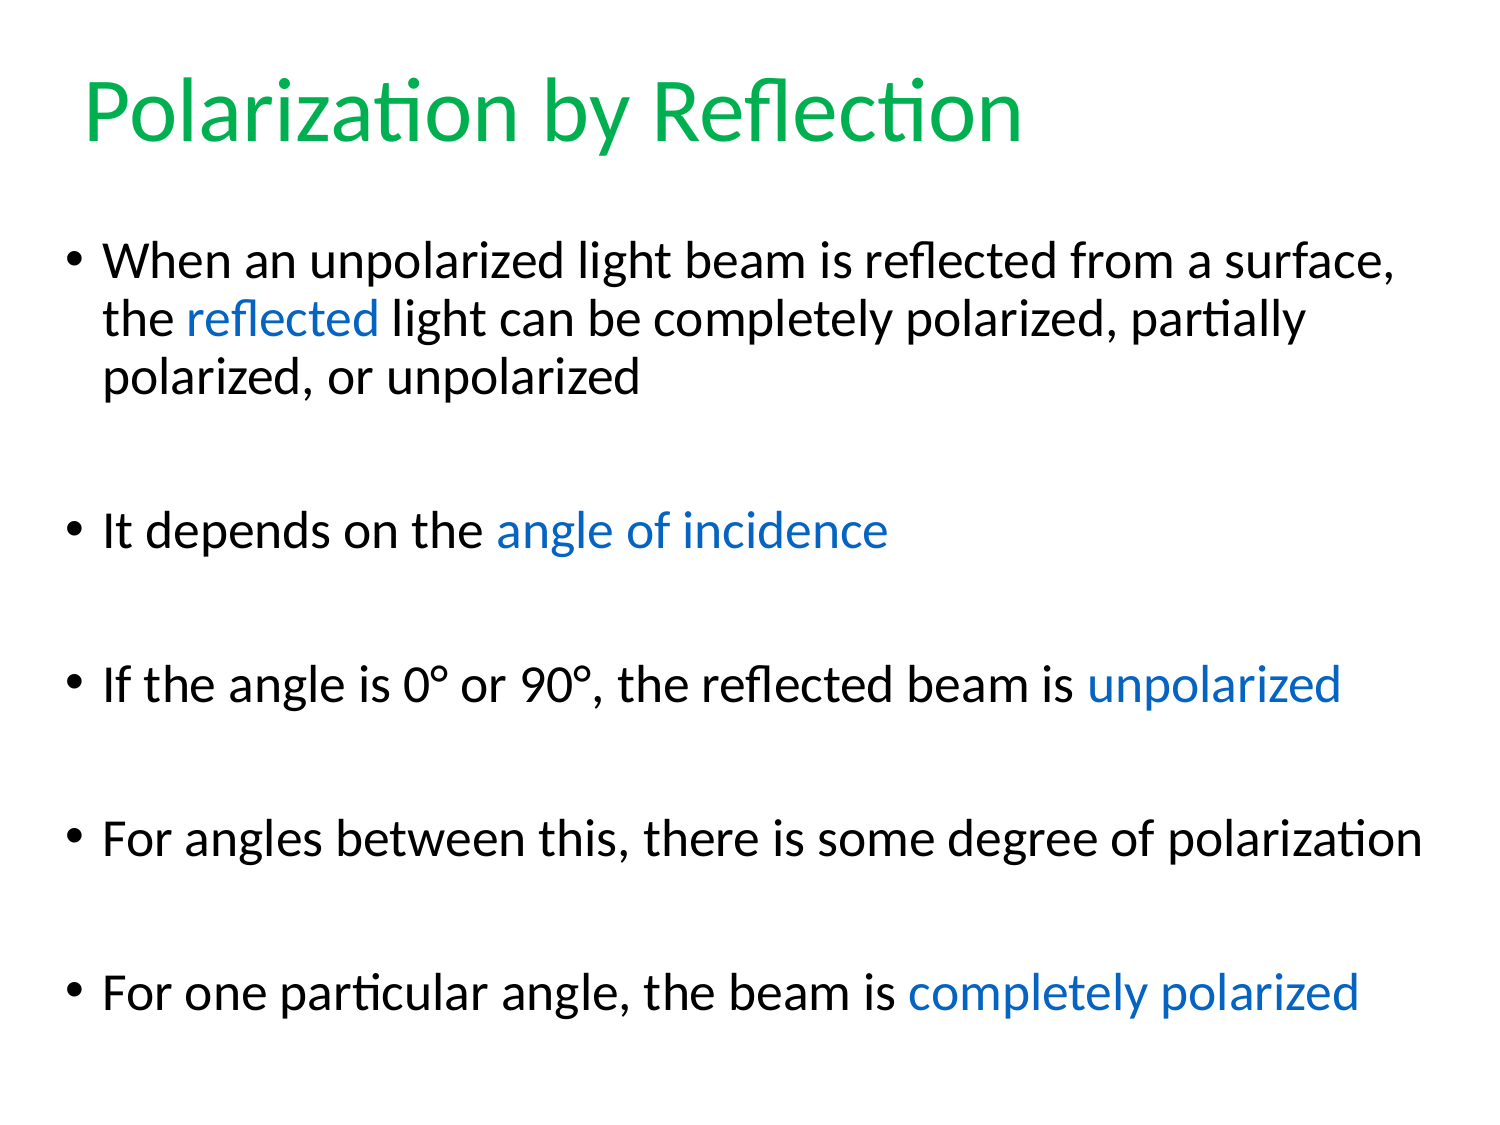

# Polarization by Reflection
When an unpolarized light beam is reflected from a surface, the reflected light can be completely polarized, partially polarized, or unpolarized

It depends on the angle of incidence

If the angle is 0° or 90°, the reflected beam is unpolarized

For angles between this, there is some degree of polarization

For one particular angle, the beam is completely polarized